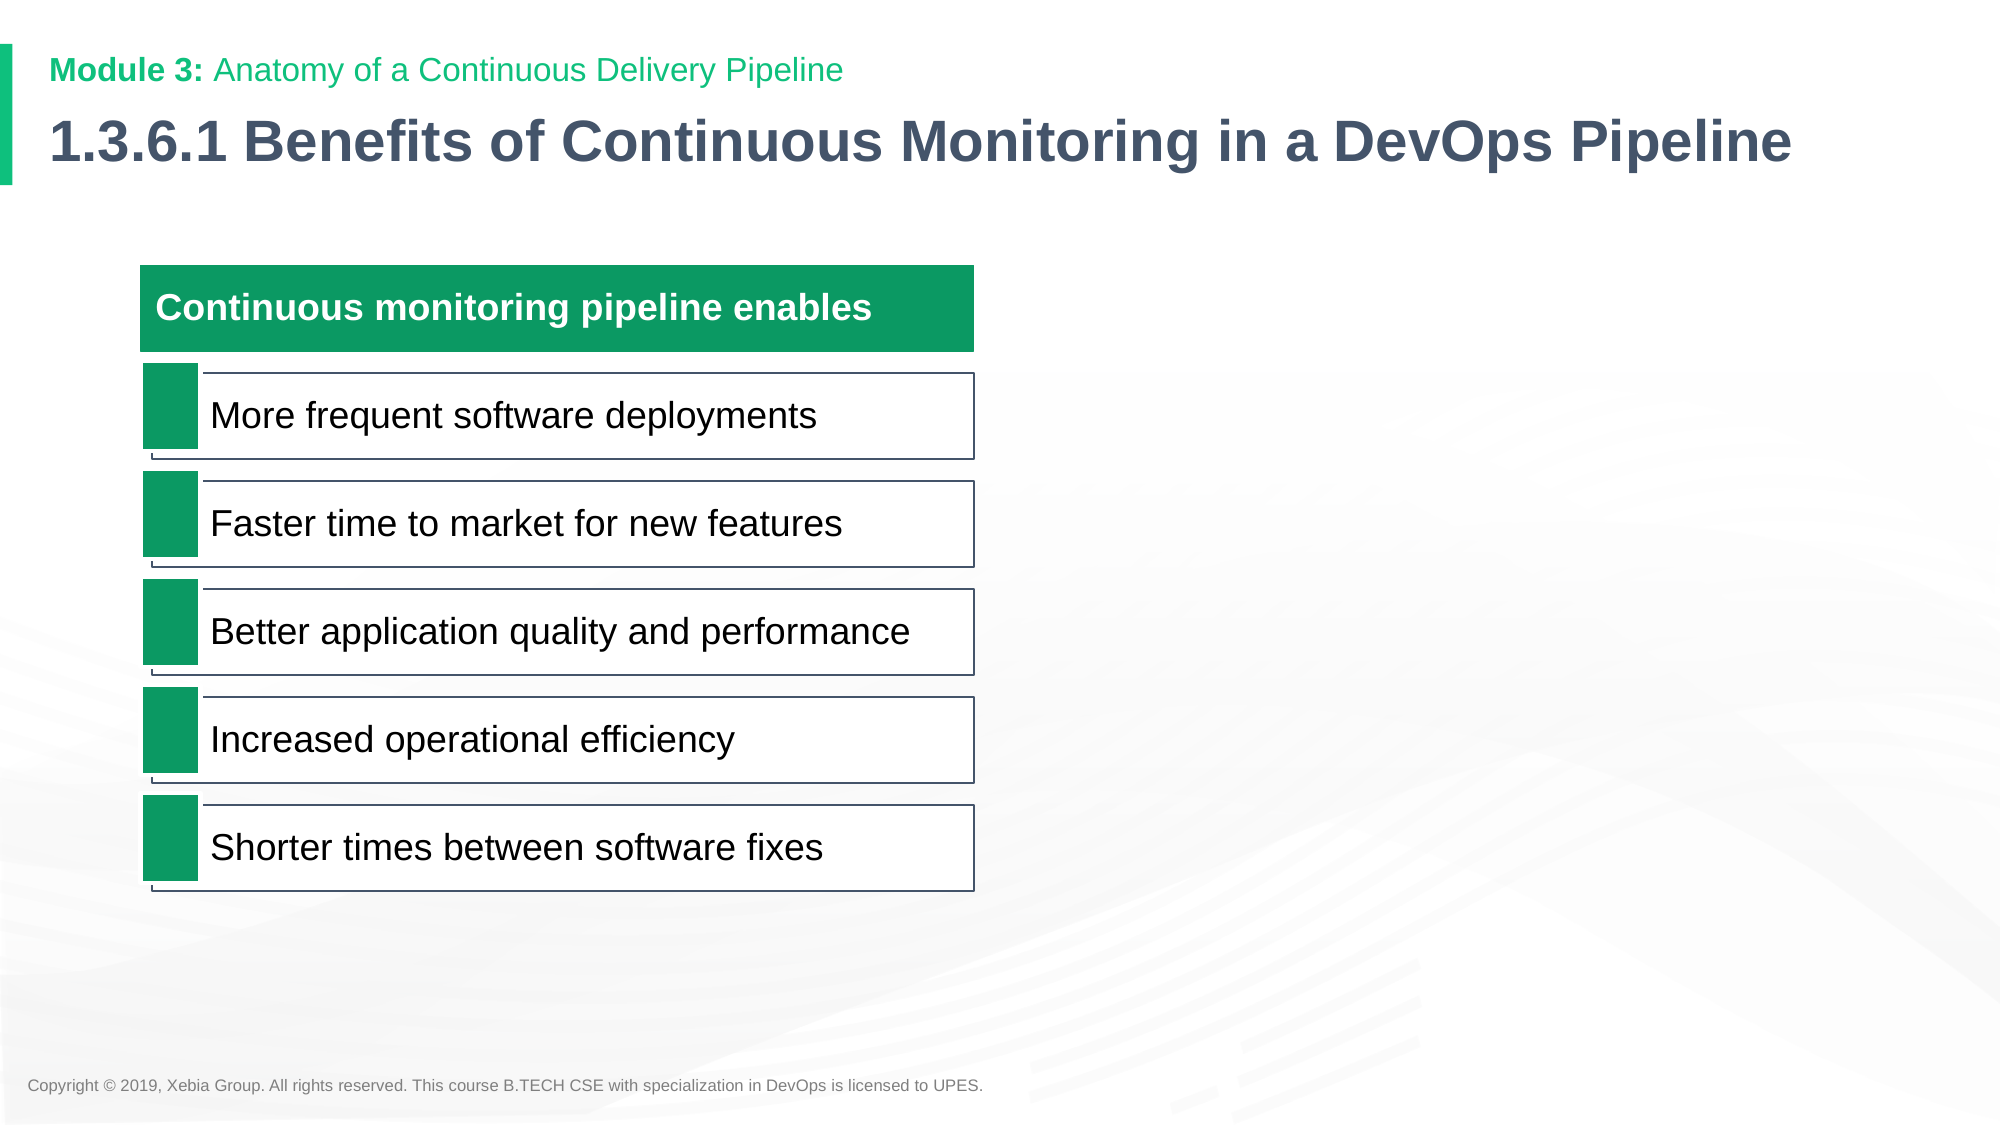

# 1.3.6.1 Benefits of Continuous Monitoring in a DevOps Pipeline

Continuous monitoring pipeline enables

More frequent software deployments

Faster time to market for new features

Better application quality and performance

Increased operational efficiency

Shorter times between software fixes